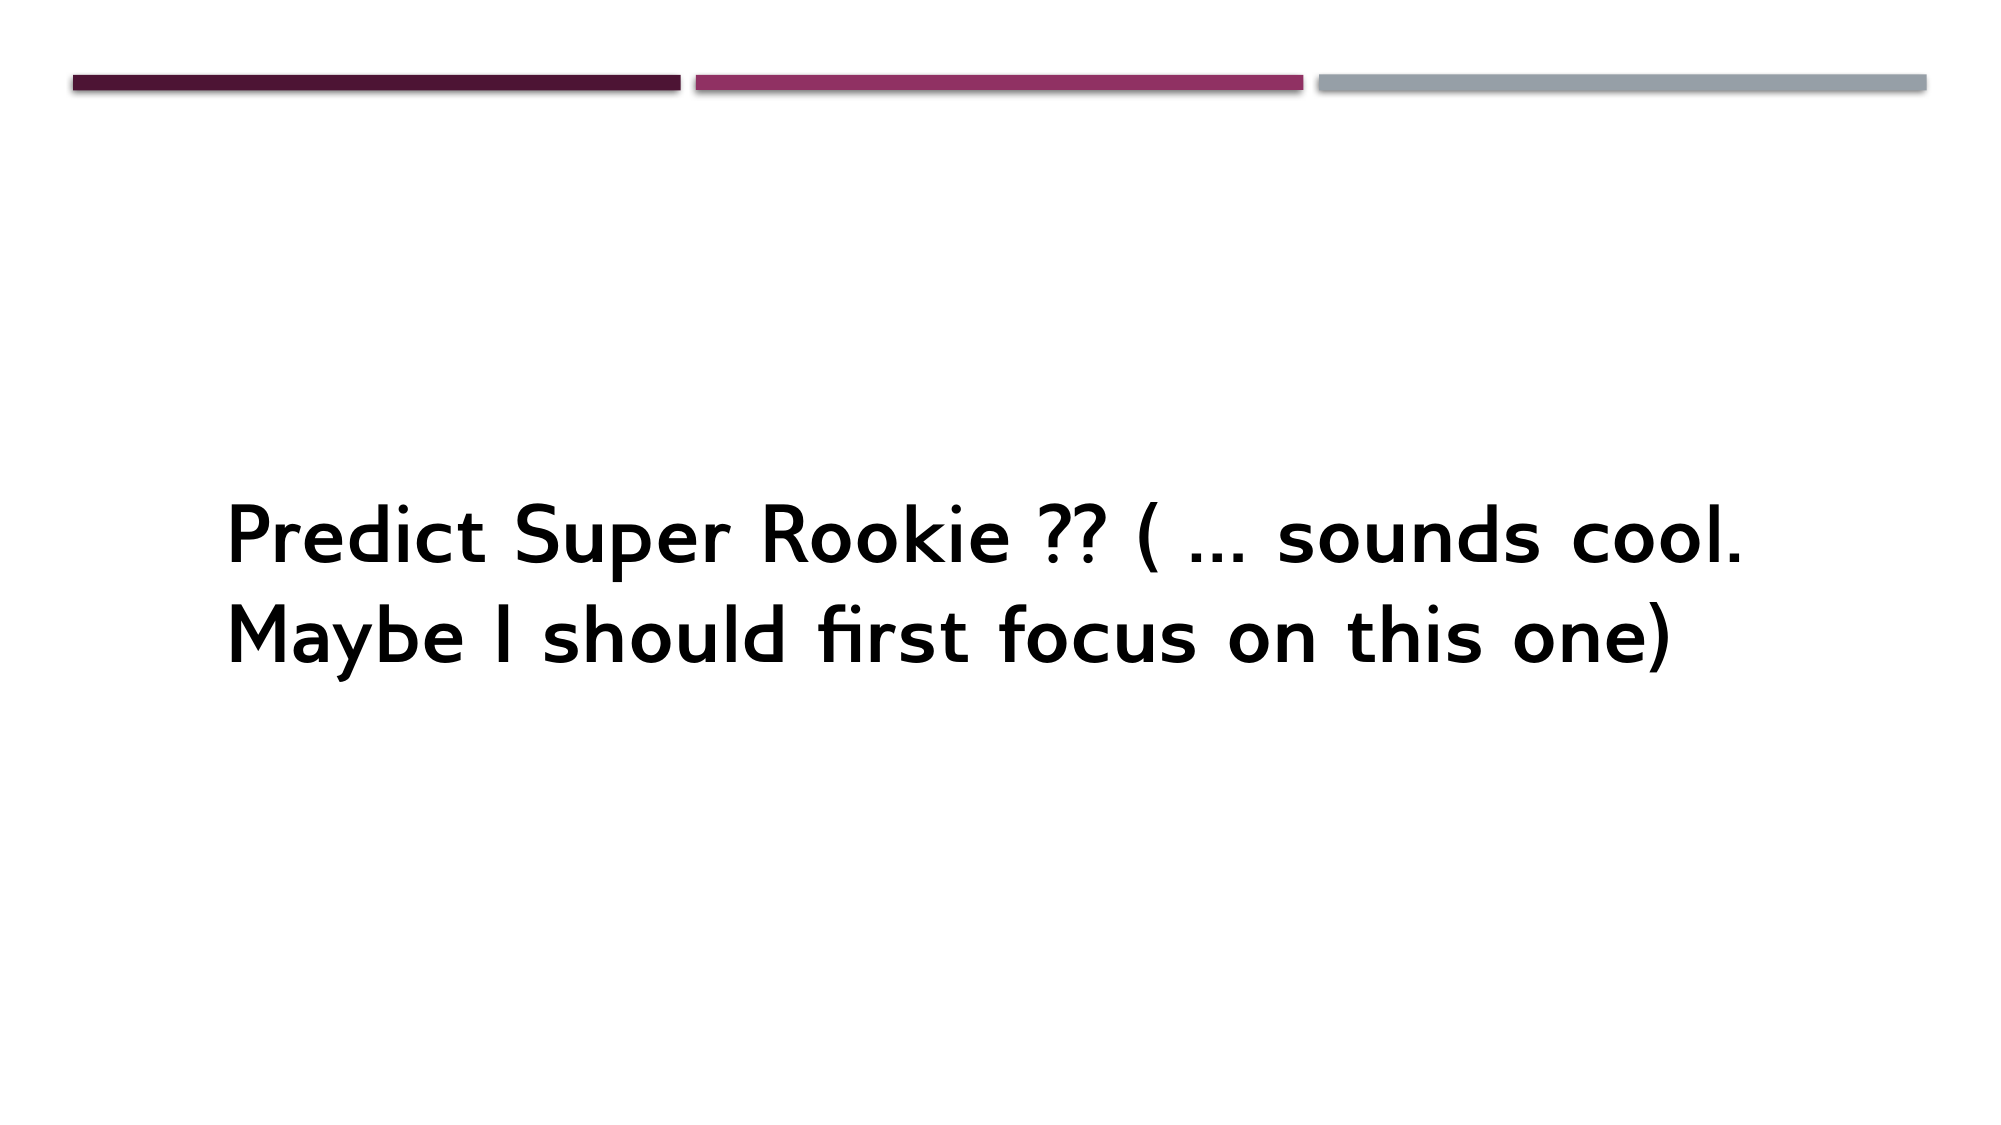

Predict Super Rookie ?? ( … sounds cool. Maybe I should first focus on this one)